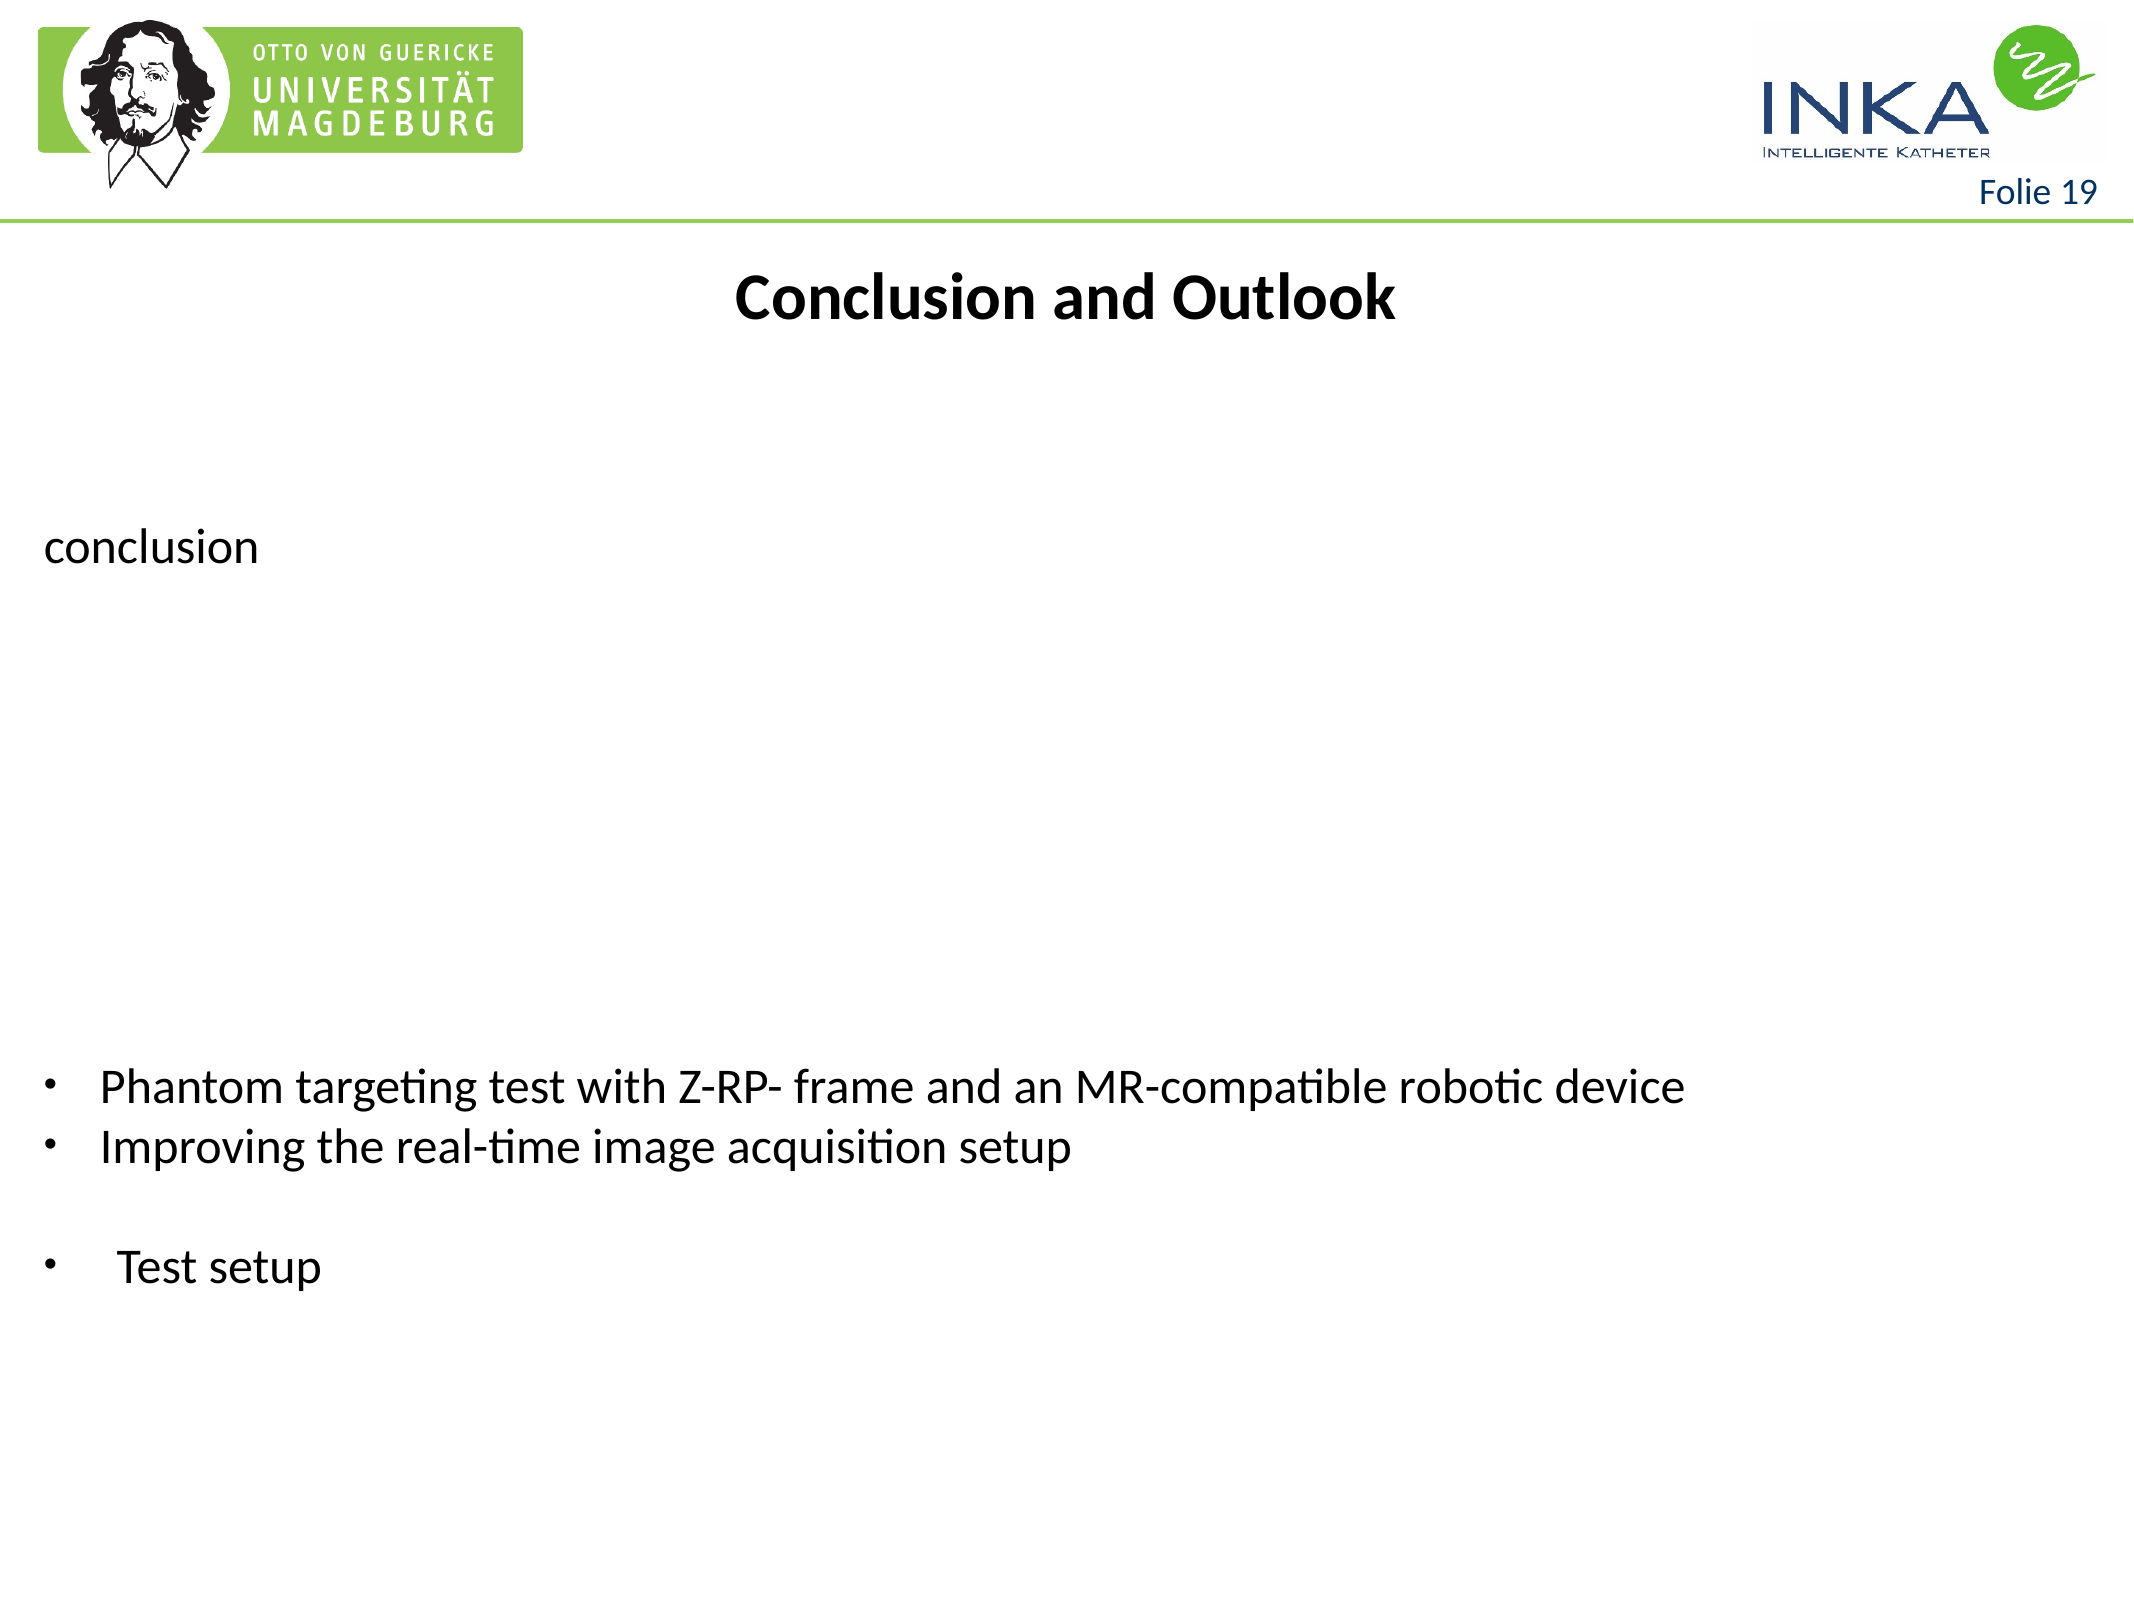

Conclusion and Outlook

conclusion

Phantom targeting test with Z-RP- frame and an MR-compatible robotic device
Improving the real-time image acquisition setup

Test setup